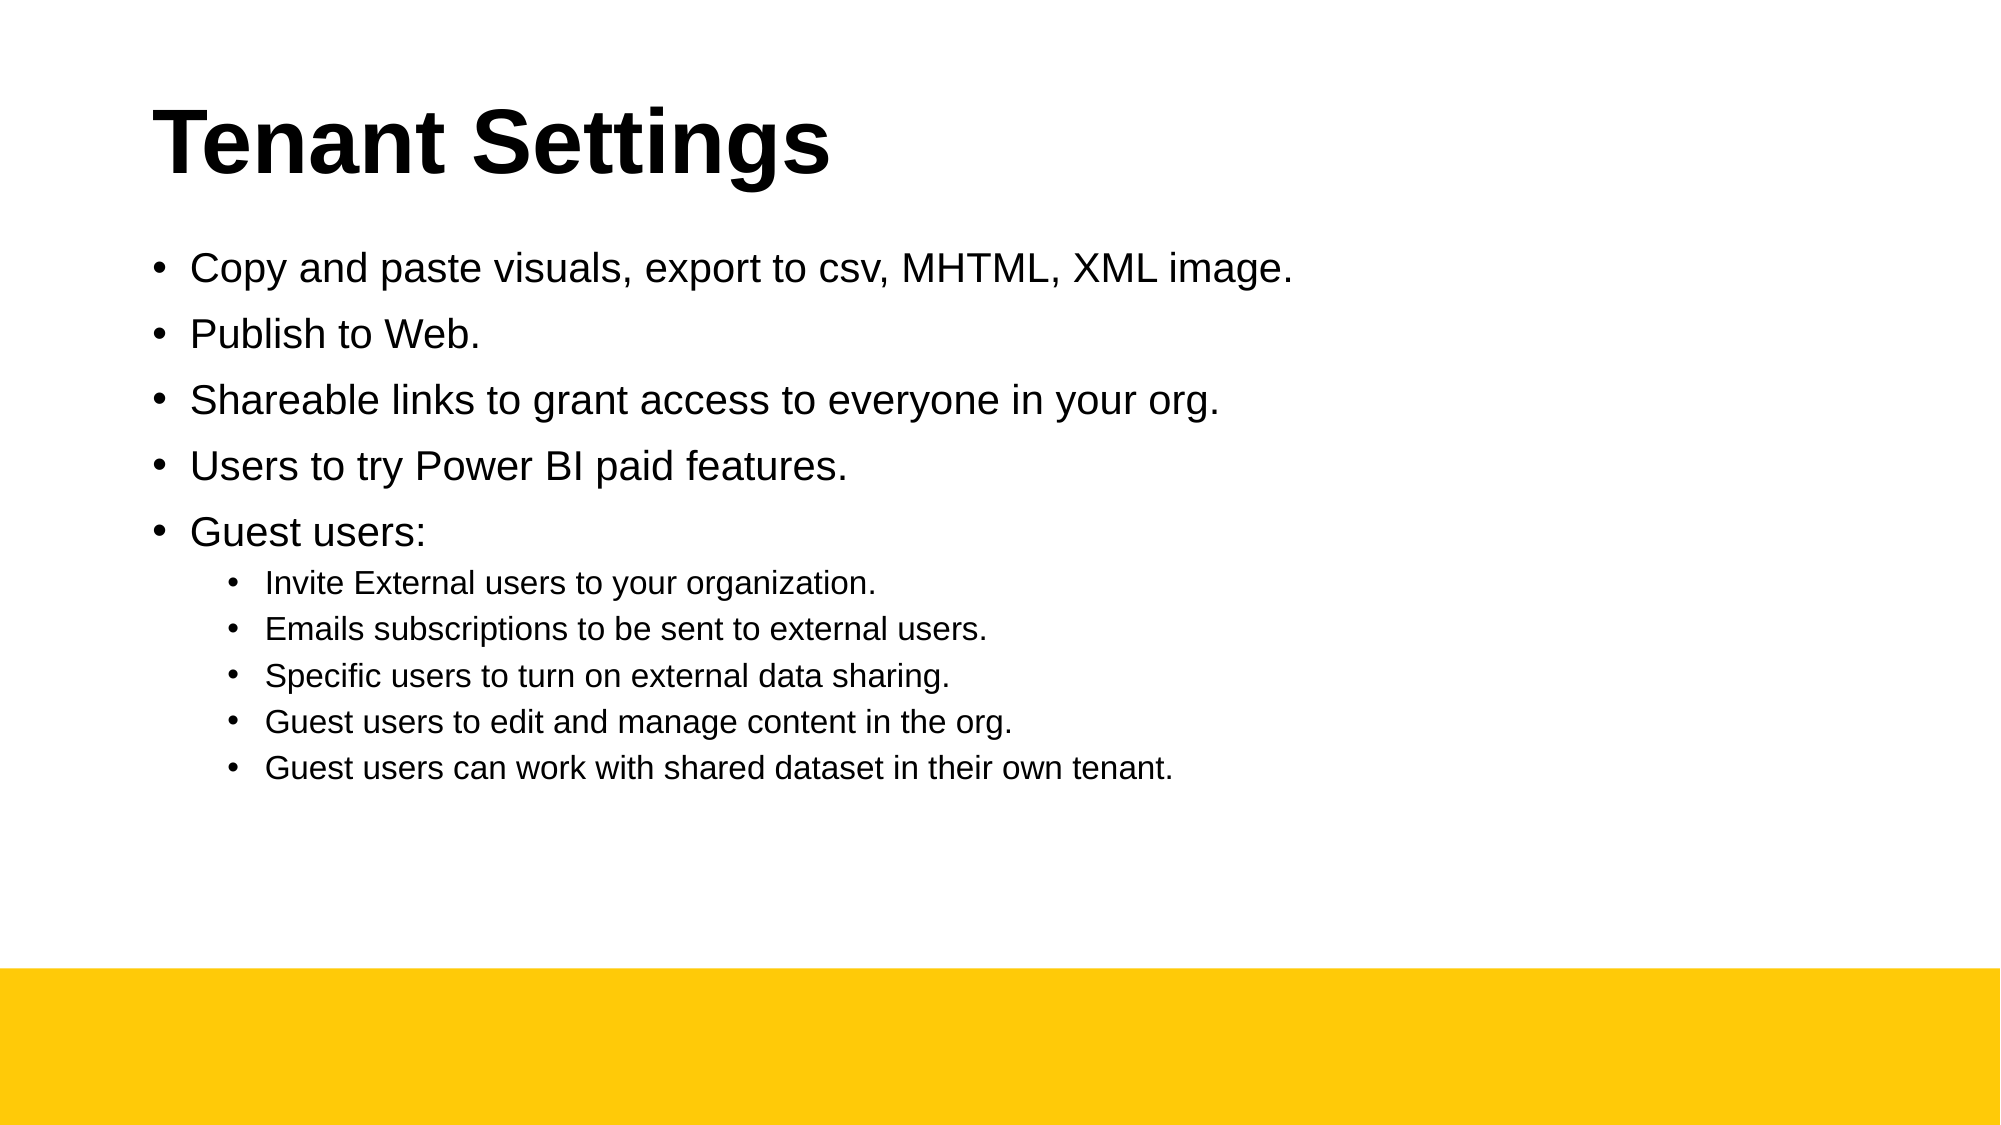

# Tenant Settings
Copy and paste visuals, export to csv, MHTML, XML image.
Publish to Web.
Shareable links to grant access to everyone in your org.
Users to try Power BI paid features.
Guest users:
Invite External users to your organization.
Emails subscriptions to be sent to external users.
Specific users to turn on external data sharing.
Guest users to edit and manage content in the org.
Guest users can work with shared dataset in their own tenant.